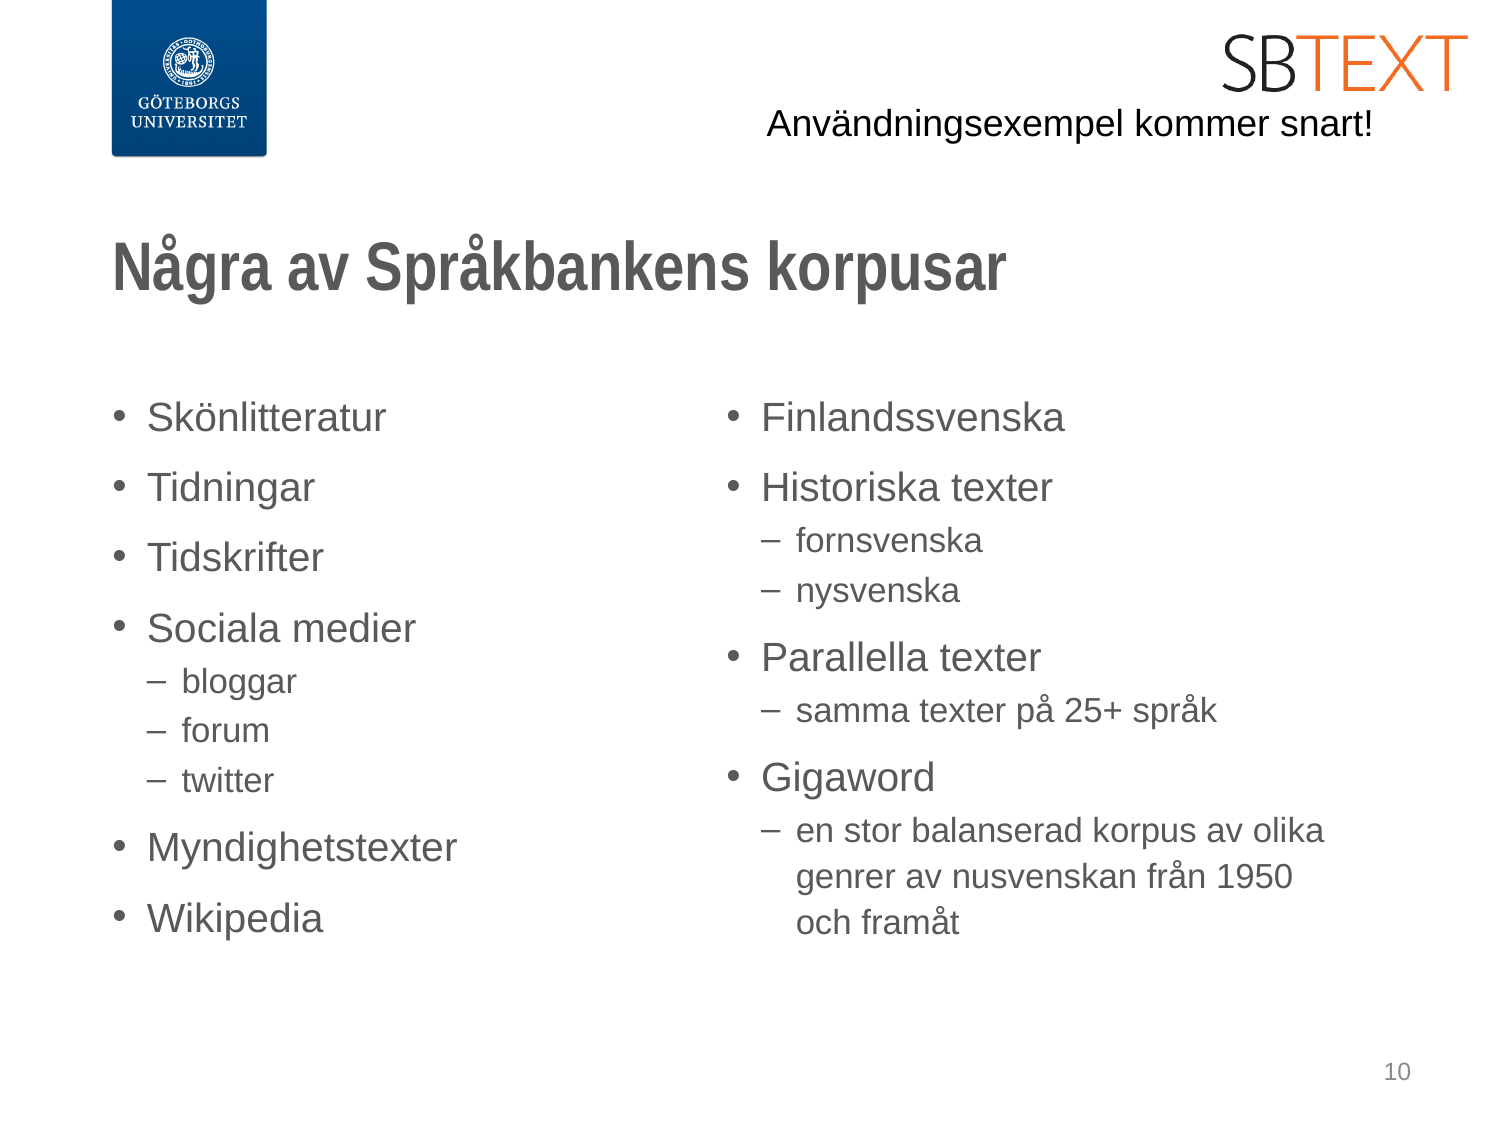

Användningsexempel kommer snart!
# Några av Språkbankens korpusar
Skönlitteratur
Tidningar
Tidskrifter
Sociala medier
bloggar
forum
twitter
Myndighetstexter
Wikipedia

Finlandssvenska
Historiska texter
fornsvenska
nysvenska
Parallella texter
samma texter på 25+ språk
Gigaword
en stor balanserad korpus av olika genrer av nusvenskan från 1950 och framåt

10